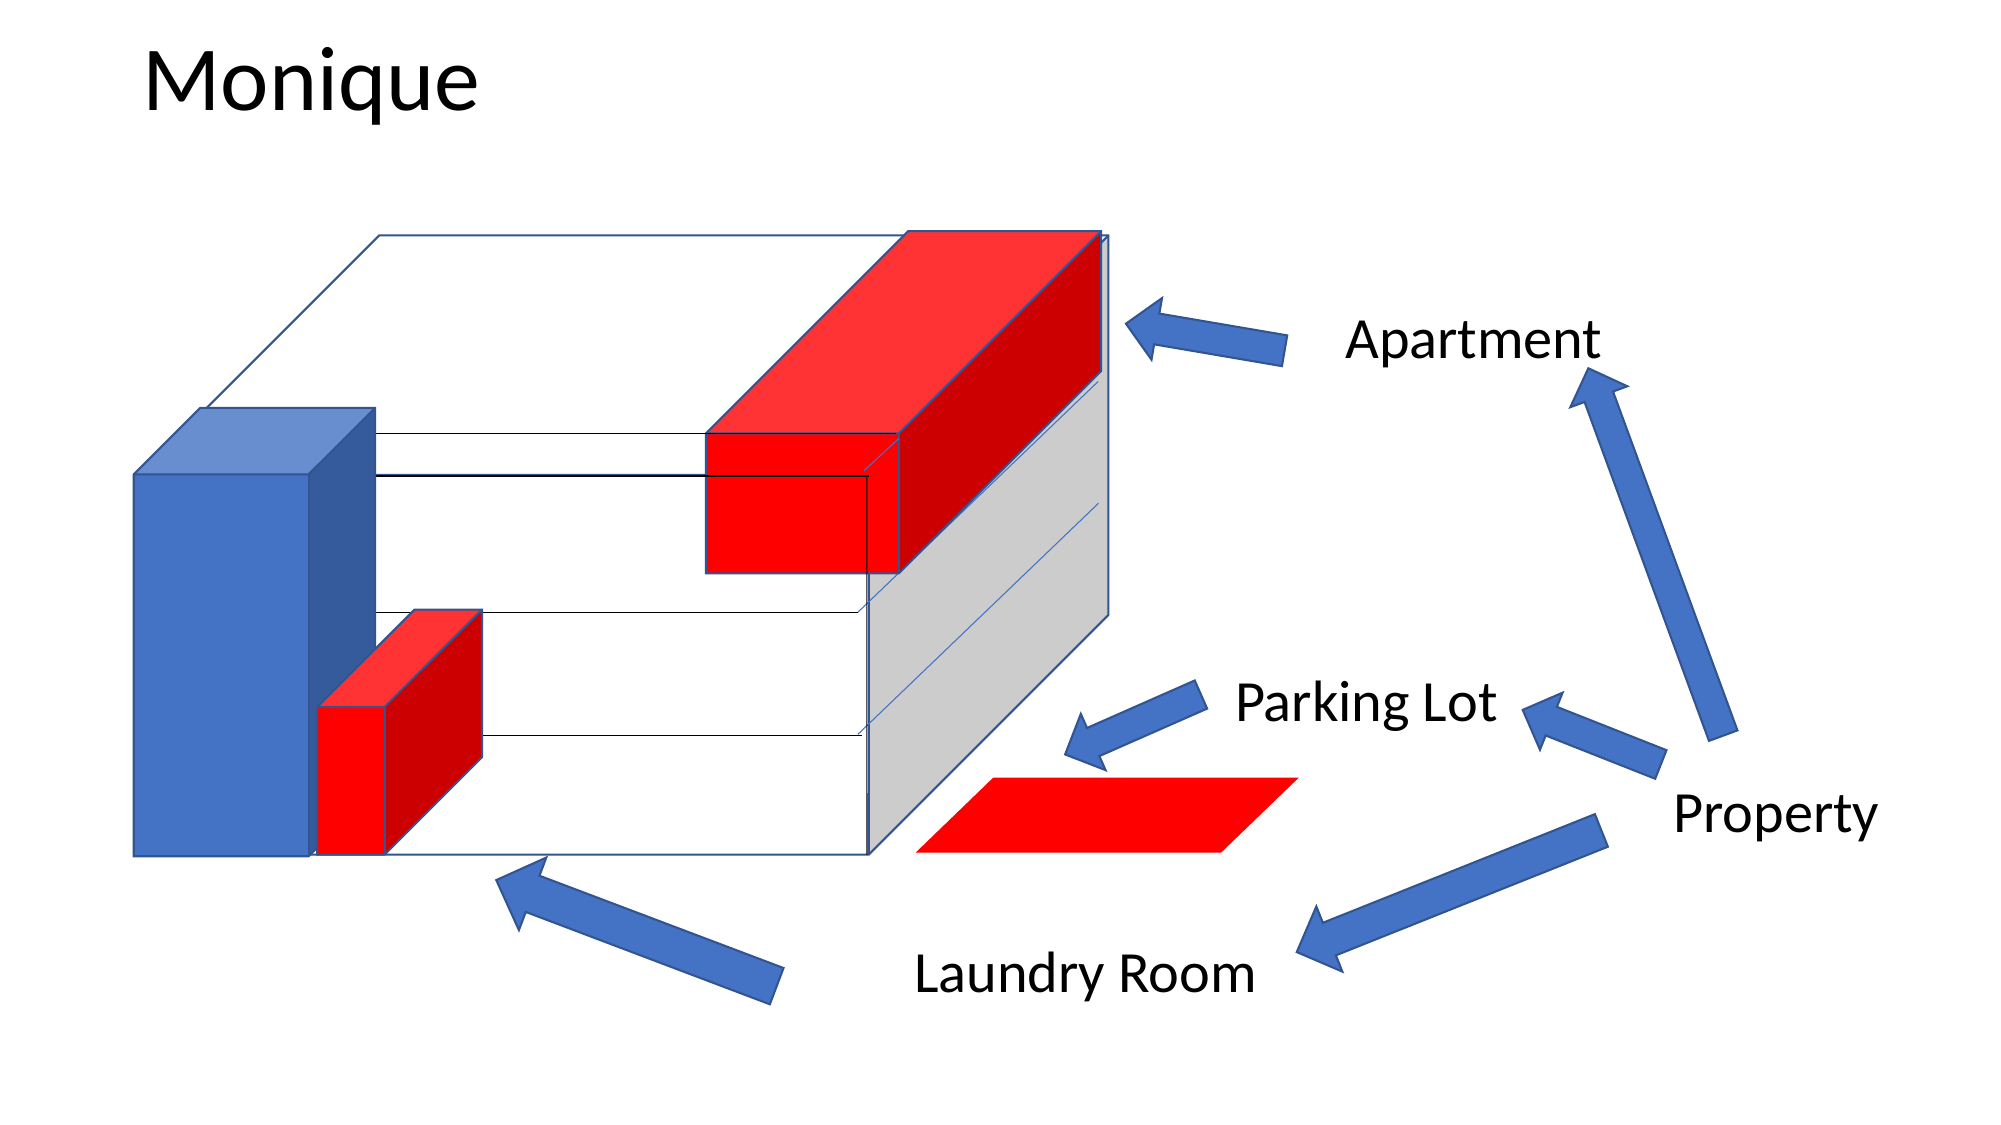

Monique

Apartment

Parking Lot

Property

Laundry Room